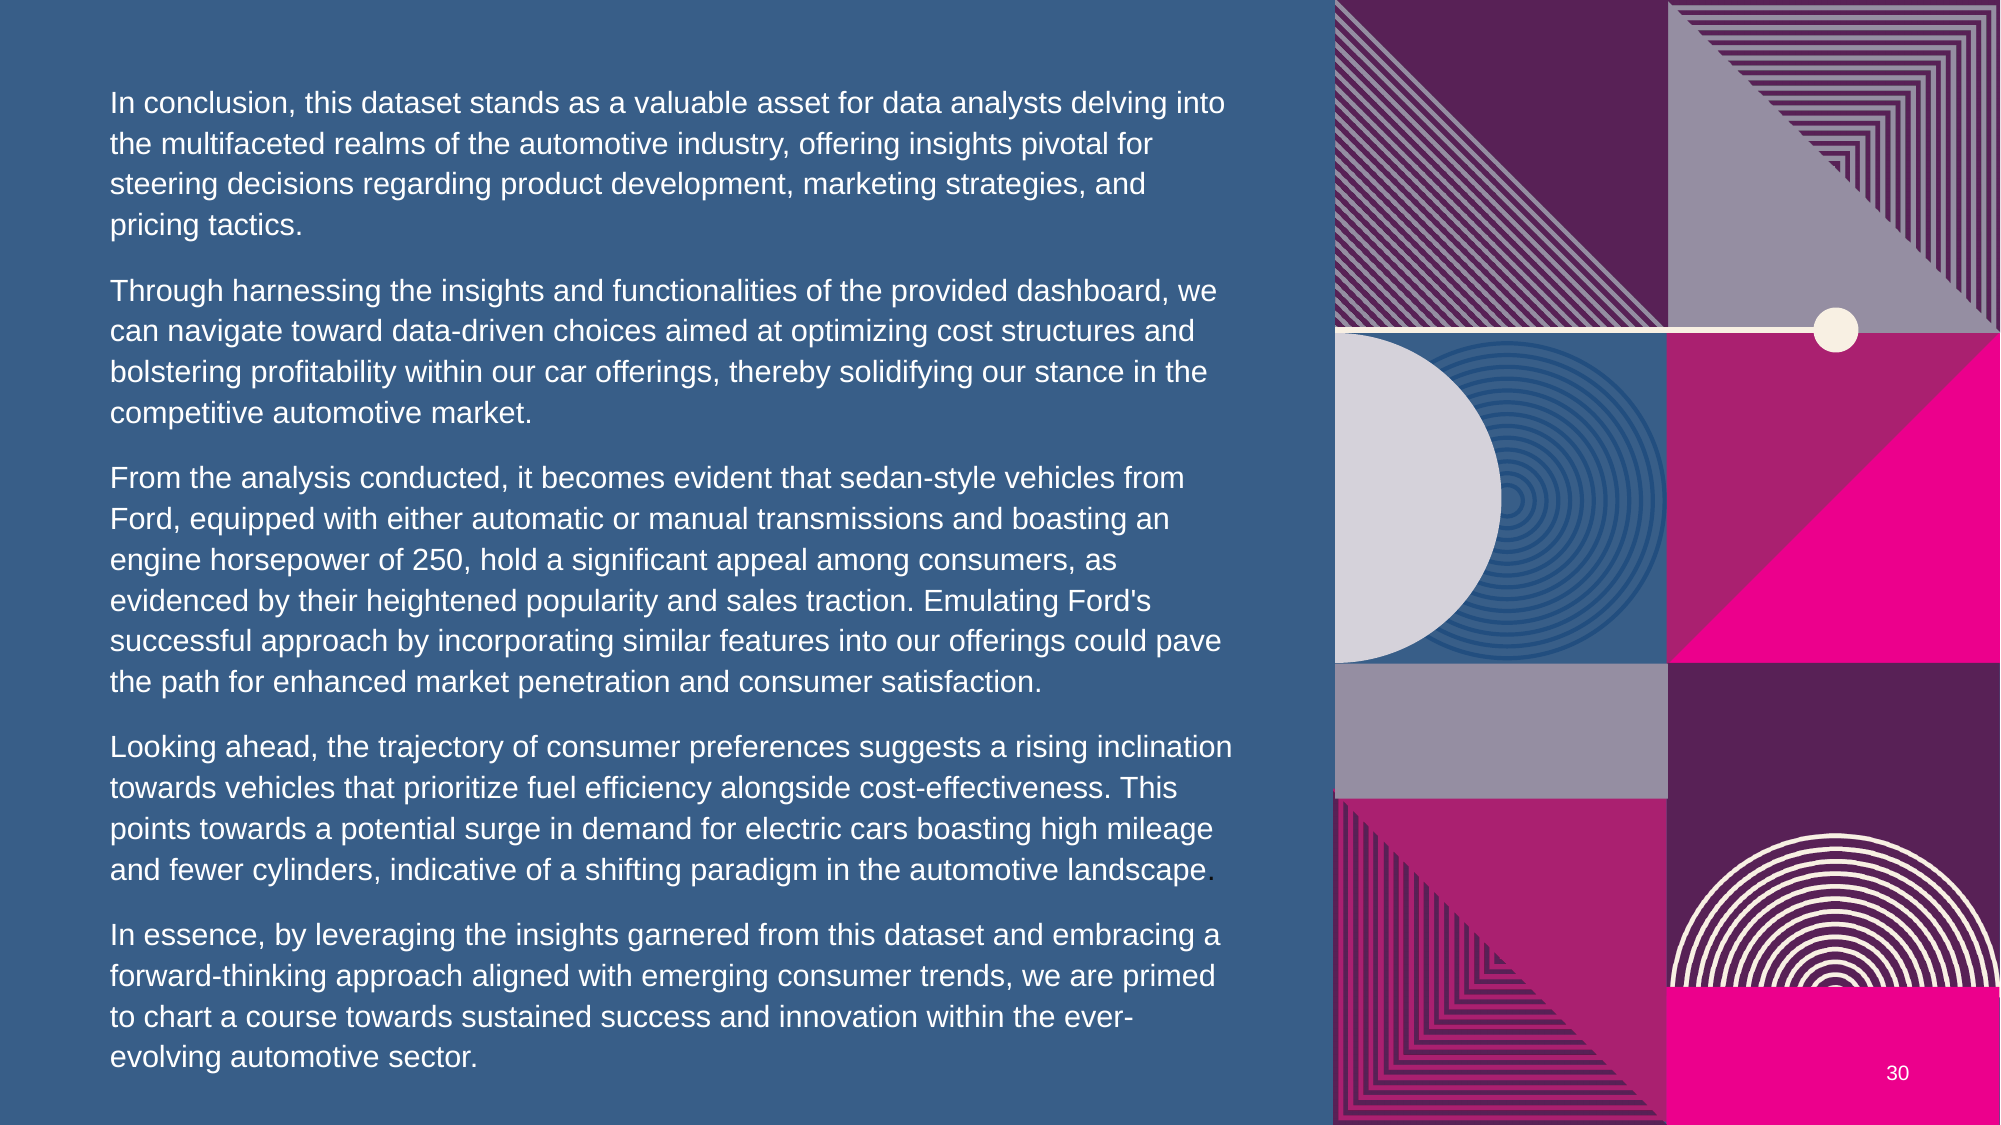

In conclusion, this dataset stands as a valuable asset for data analysts delving into the multifaceted realms of the automotive industry, offering insights pivotal for steering decisions regarding product development, marketing strategies, and pricing tactics.
Through harnessing the insights and functionalities of the provided dashboard, we can navigate toward data-driven choices aimed at optimizing cost structures and bolstering profitability within our car offerings, thereby solidifying our stance in the competitive automotive market.
From the analysis conducted, it becomes evident that sedan-style vehicles from Ford, equipped with either automatic or manual transmissions and boasting an engine horsepower of 250, hold a significant appeal among consumers, as evidenced by their heightened popularity and sales traction. Emulating Ford's successful approach by incorporating similar features into our offerings could pave the path for enhanced market penetration and consumer satisfaction.
Looking ahead, the trajectory of consumer preferences suggests a rising inclination towards vehicles that prioritize fuel efficiency alongside cost-effectiveness. This points towards a potential surge in demand for electric cars boasting high mileage and fewer cylinders, indicative of a shifting paradigm in the automotive landscape.
In essence, by leveraging the insights garnered from this dataset and embracing a forward-thinking approach aligned with emerging consumer trends, we are primed to chart a course towards sustained success and innovation within the ever-evolving automotive sector.

30